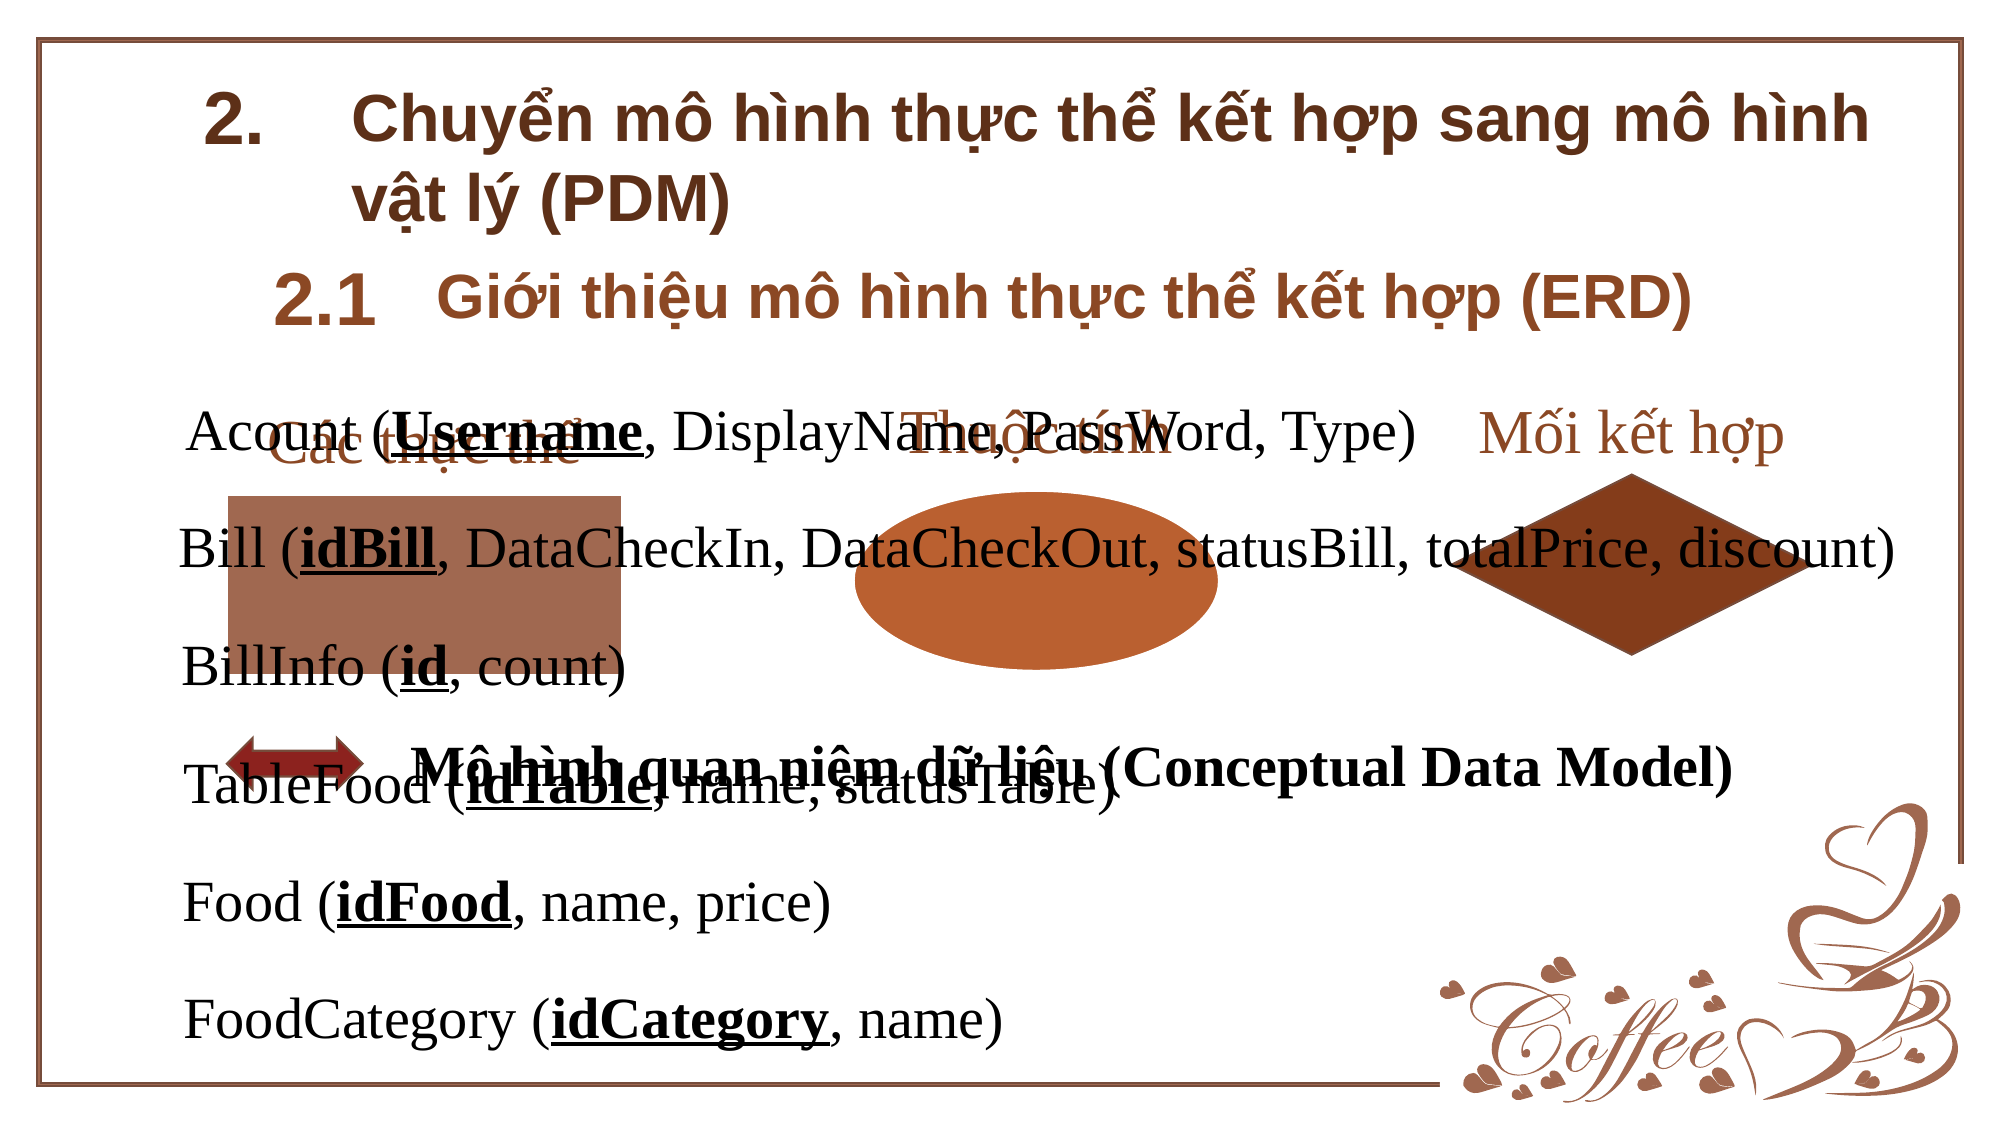

2.
Chuyển mô hình thực thể kết hợp sang mô hình vật lý (PDM)
2.1
Giới thiệu mô hình thực thể kết hợp (ERD)
Acount (Username, DisplayName, PassWord, Type)
Thuộc tính
Mối kết hợp
Các thực thể
Bill (idBill, DataCheckIn, DataCheckOut, statusBill, totalPrice, discount)

BillInfo (id, count)
TableFood (idTable, name, statusTable)
Mô hình quan niệm dữ liệu (Conceptual Data Model)

Food (idFood, name, price)
FoodCategory (idCategory, name)